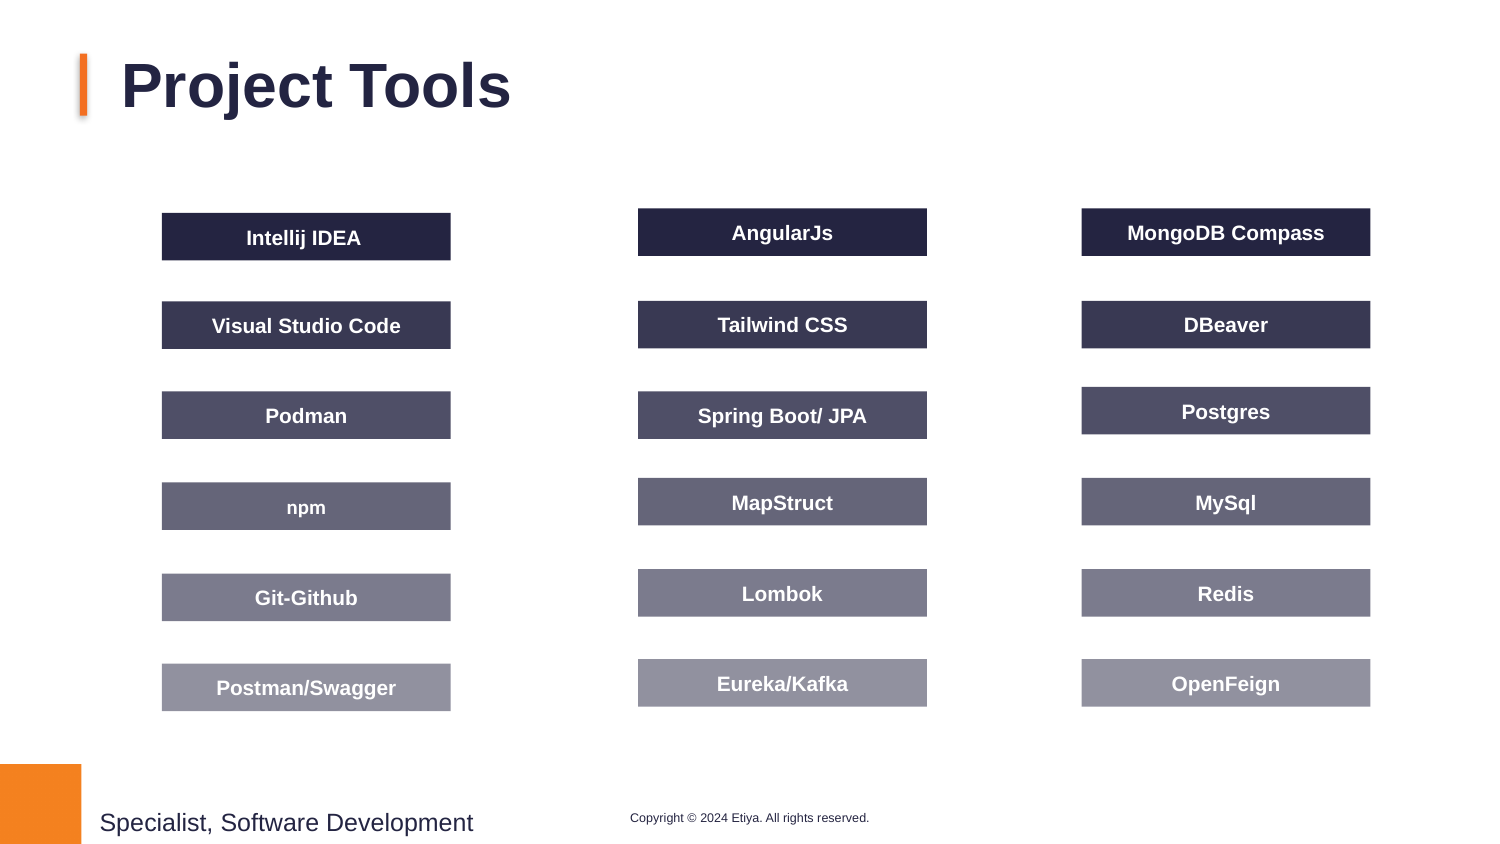

Project Tools

AngularJs
MongoDB Compass
Intellij IDEA
Tailwind CSS
DBeaver
Visual Studio Code
Postgres
Spring Boot/ JPA
Podman
MapStruct
MySql
npm
Lombok
Redis
Git-Github
Eureka/Kafka
OpenFeign
Postman/Swagger

Specialist, Software Development